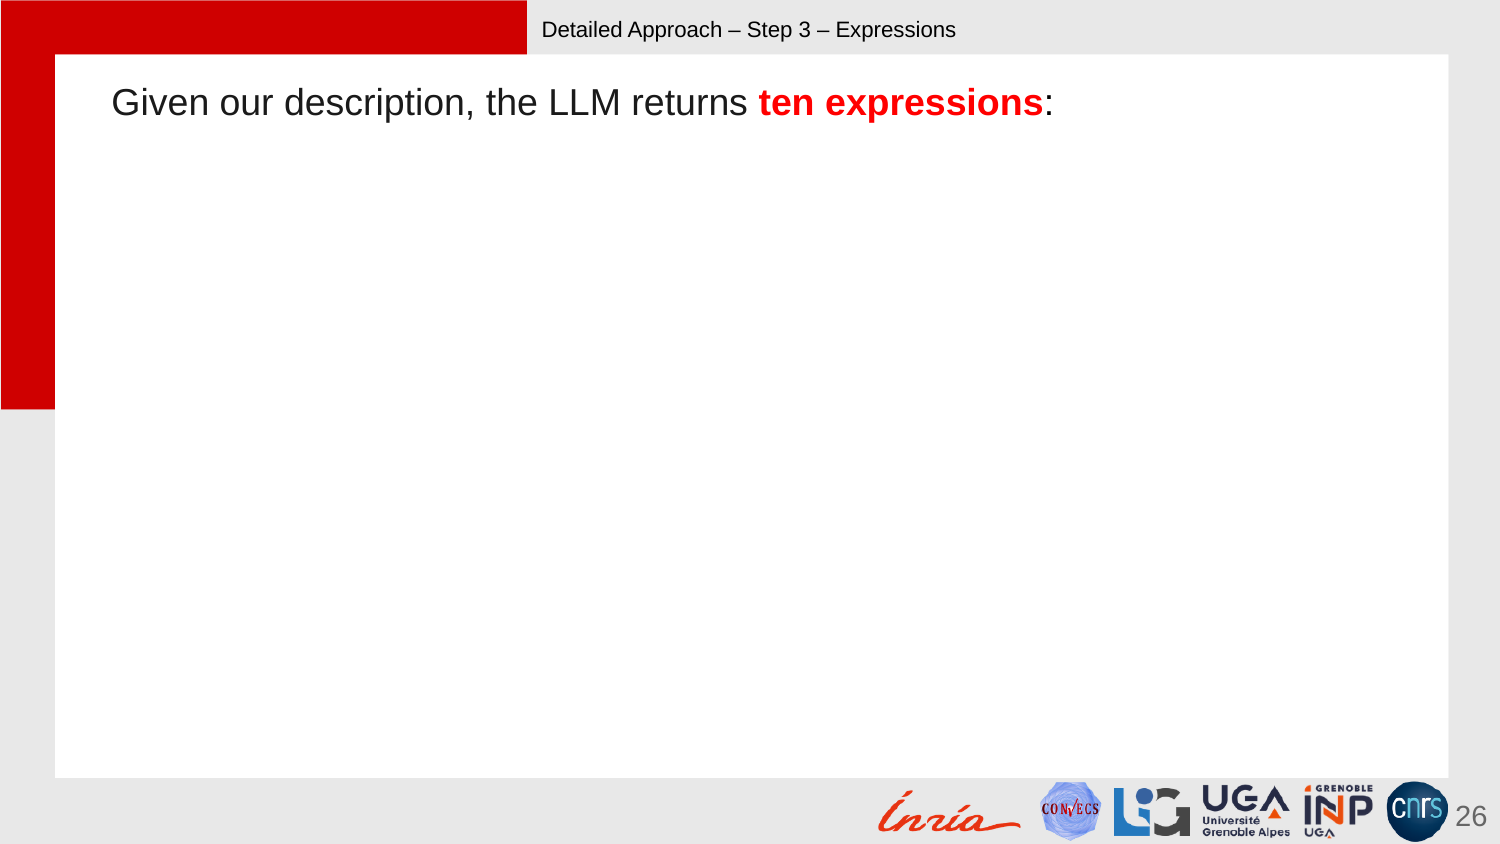

# Detailed Approach – Step 3 – Expressions
Given our description, the LLM returns ten expressions:
26